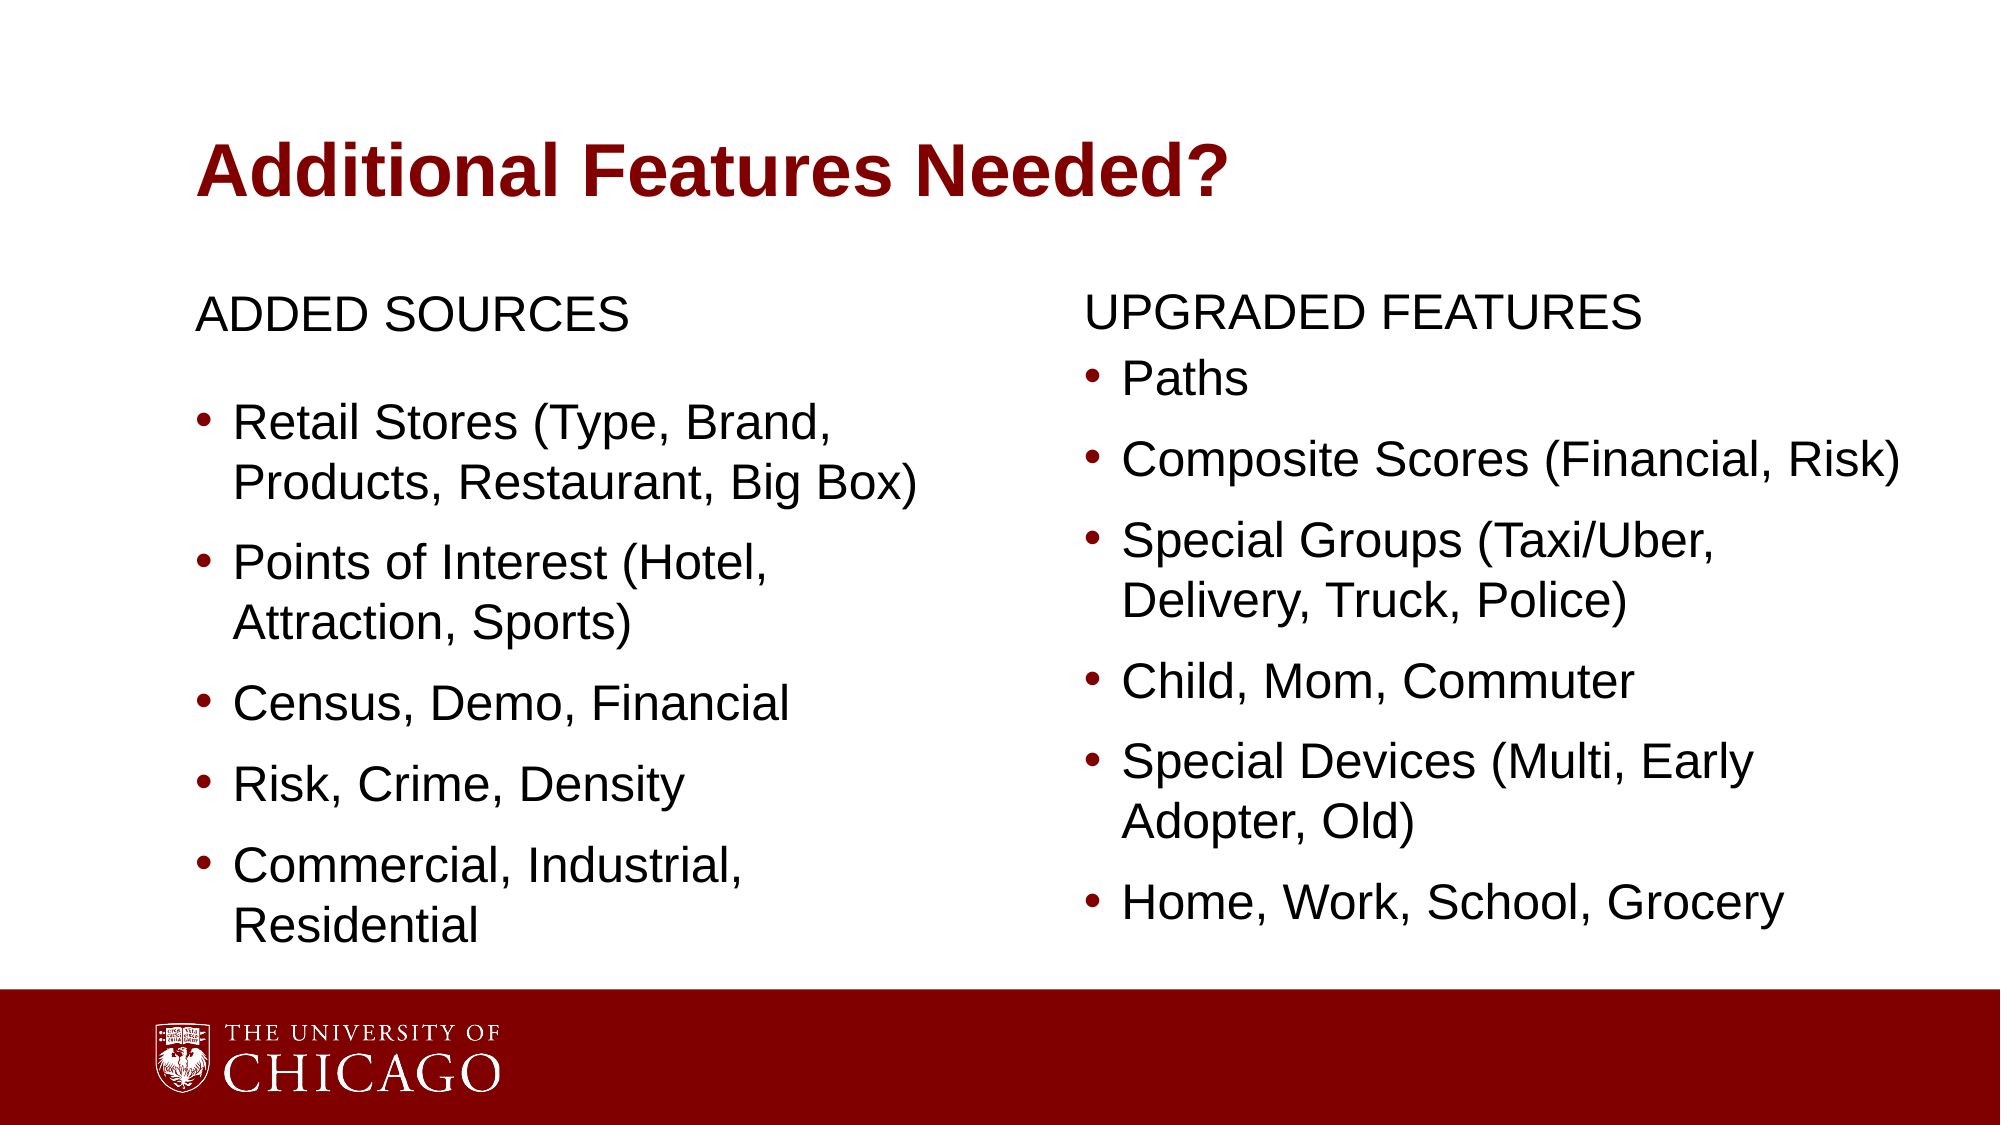

# Additional Features Needed?
Upgraded Features
Added Sources
Paths
Composite Scores (Financial, Risk)
Special Groups (Taxi/Uber, Delivery, Truck, Police)
Child, Mom, Commuter
Special Devices (Multi, Early Adopter, Old)
Home, Work, School, Grocery
Retail Stores (Type, Brand, Products, Restaurant, Big Box)
Points of Interest (Hotel, Attraction, Sports)
Census, Demo, Financial
Risk, Crime, Density
Commercial, Industrial, Residential